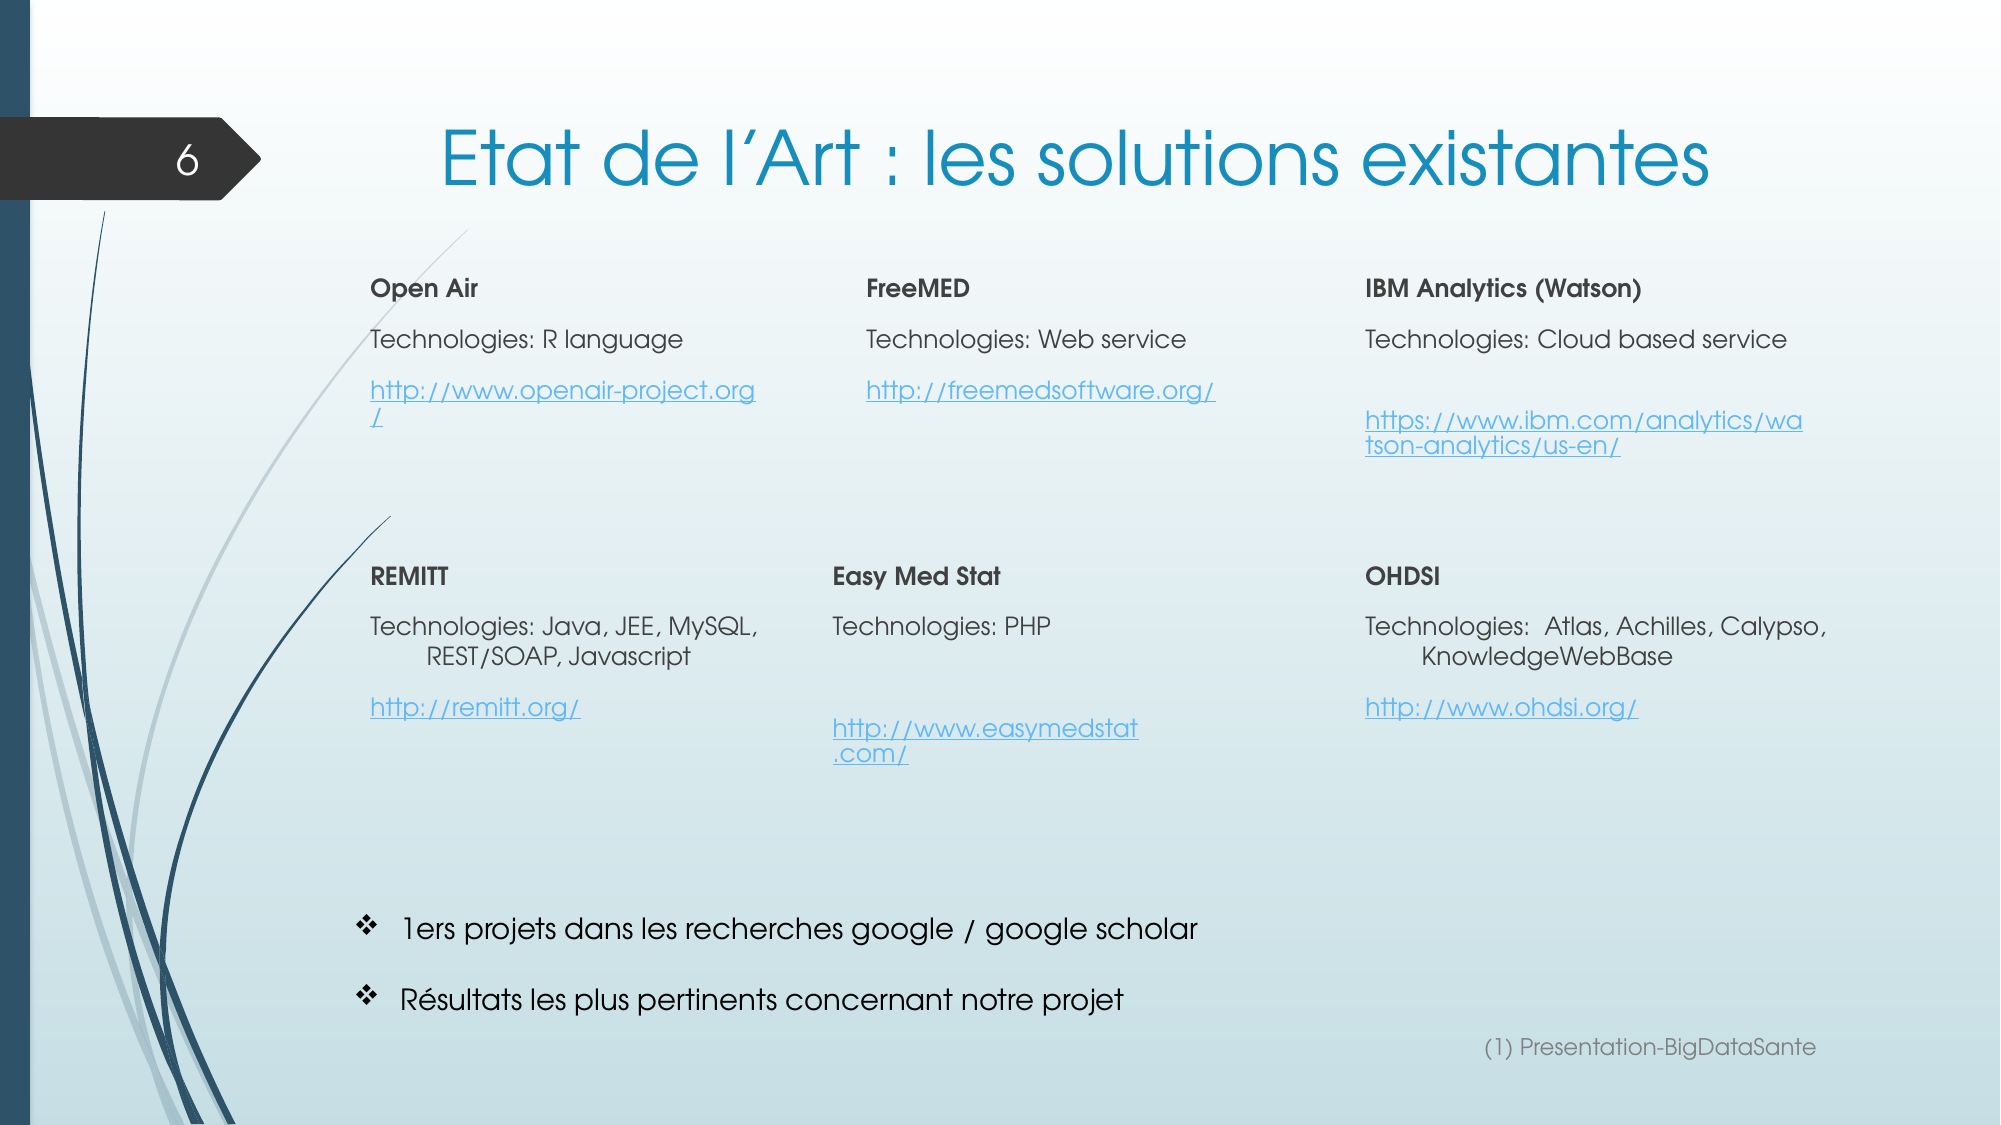

# Etat de l’Art : les solutions existantes
6
Open Air
Technologies: R language
http://www.openair-project.org/

FreeMED
Technologies: Web service
http://freemedsoftware.org/

IBM Analytics (Watson)
Technologies: Cloud based service
https://www.ibm.com/analytics/watson-analytics/us-en/

REMITT
Technologies: Java, JEE, MySQL, REST/SOAP, Javascript
http://remitt.org/

Easy Med Stat
Technologies: PHP

http://www.easymedstat.com/

OHDSI
Technologies:  Atlas, Achilles, Calypso, KnowledgeWebBase
http://www.ohdsi.org/

1ers projets dans les recherches google / google scholar

Résultats les plus pertinents concernant notre projet
(1) Presentation-BigDataSante